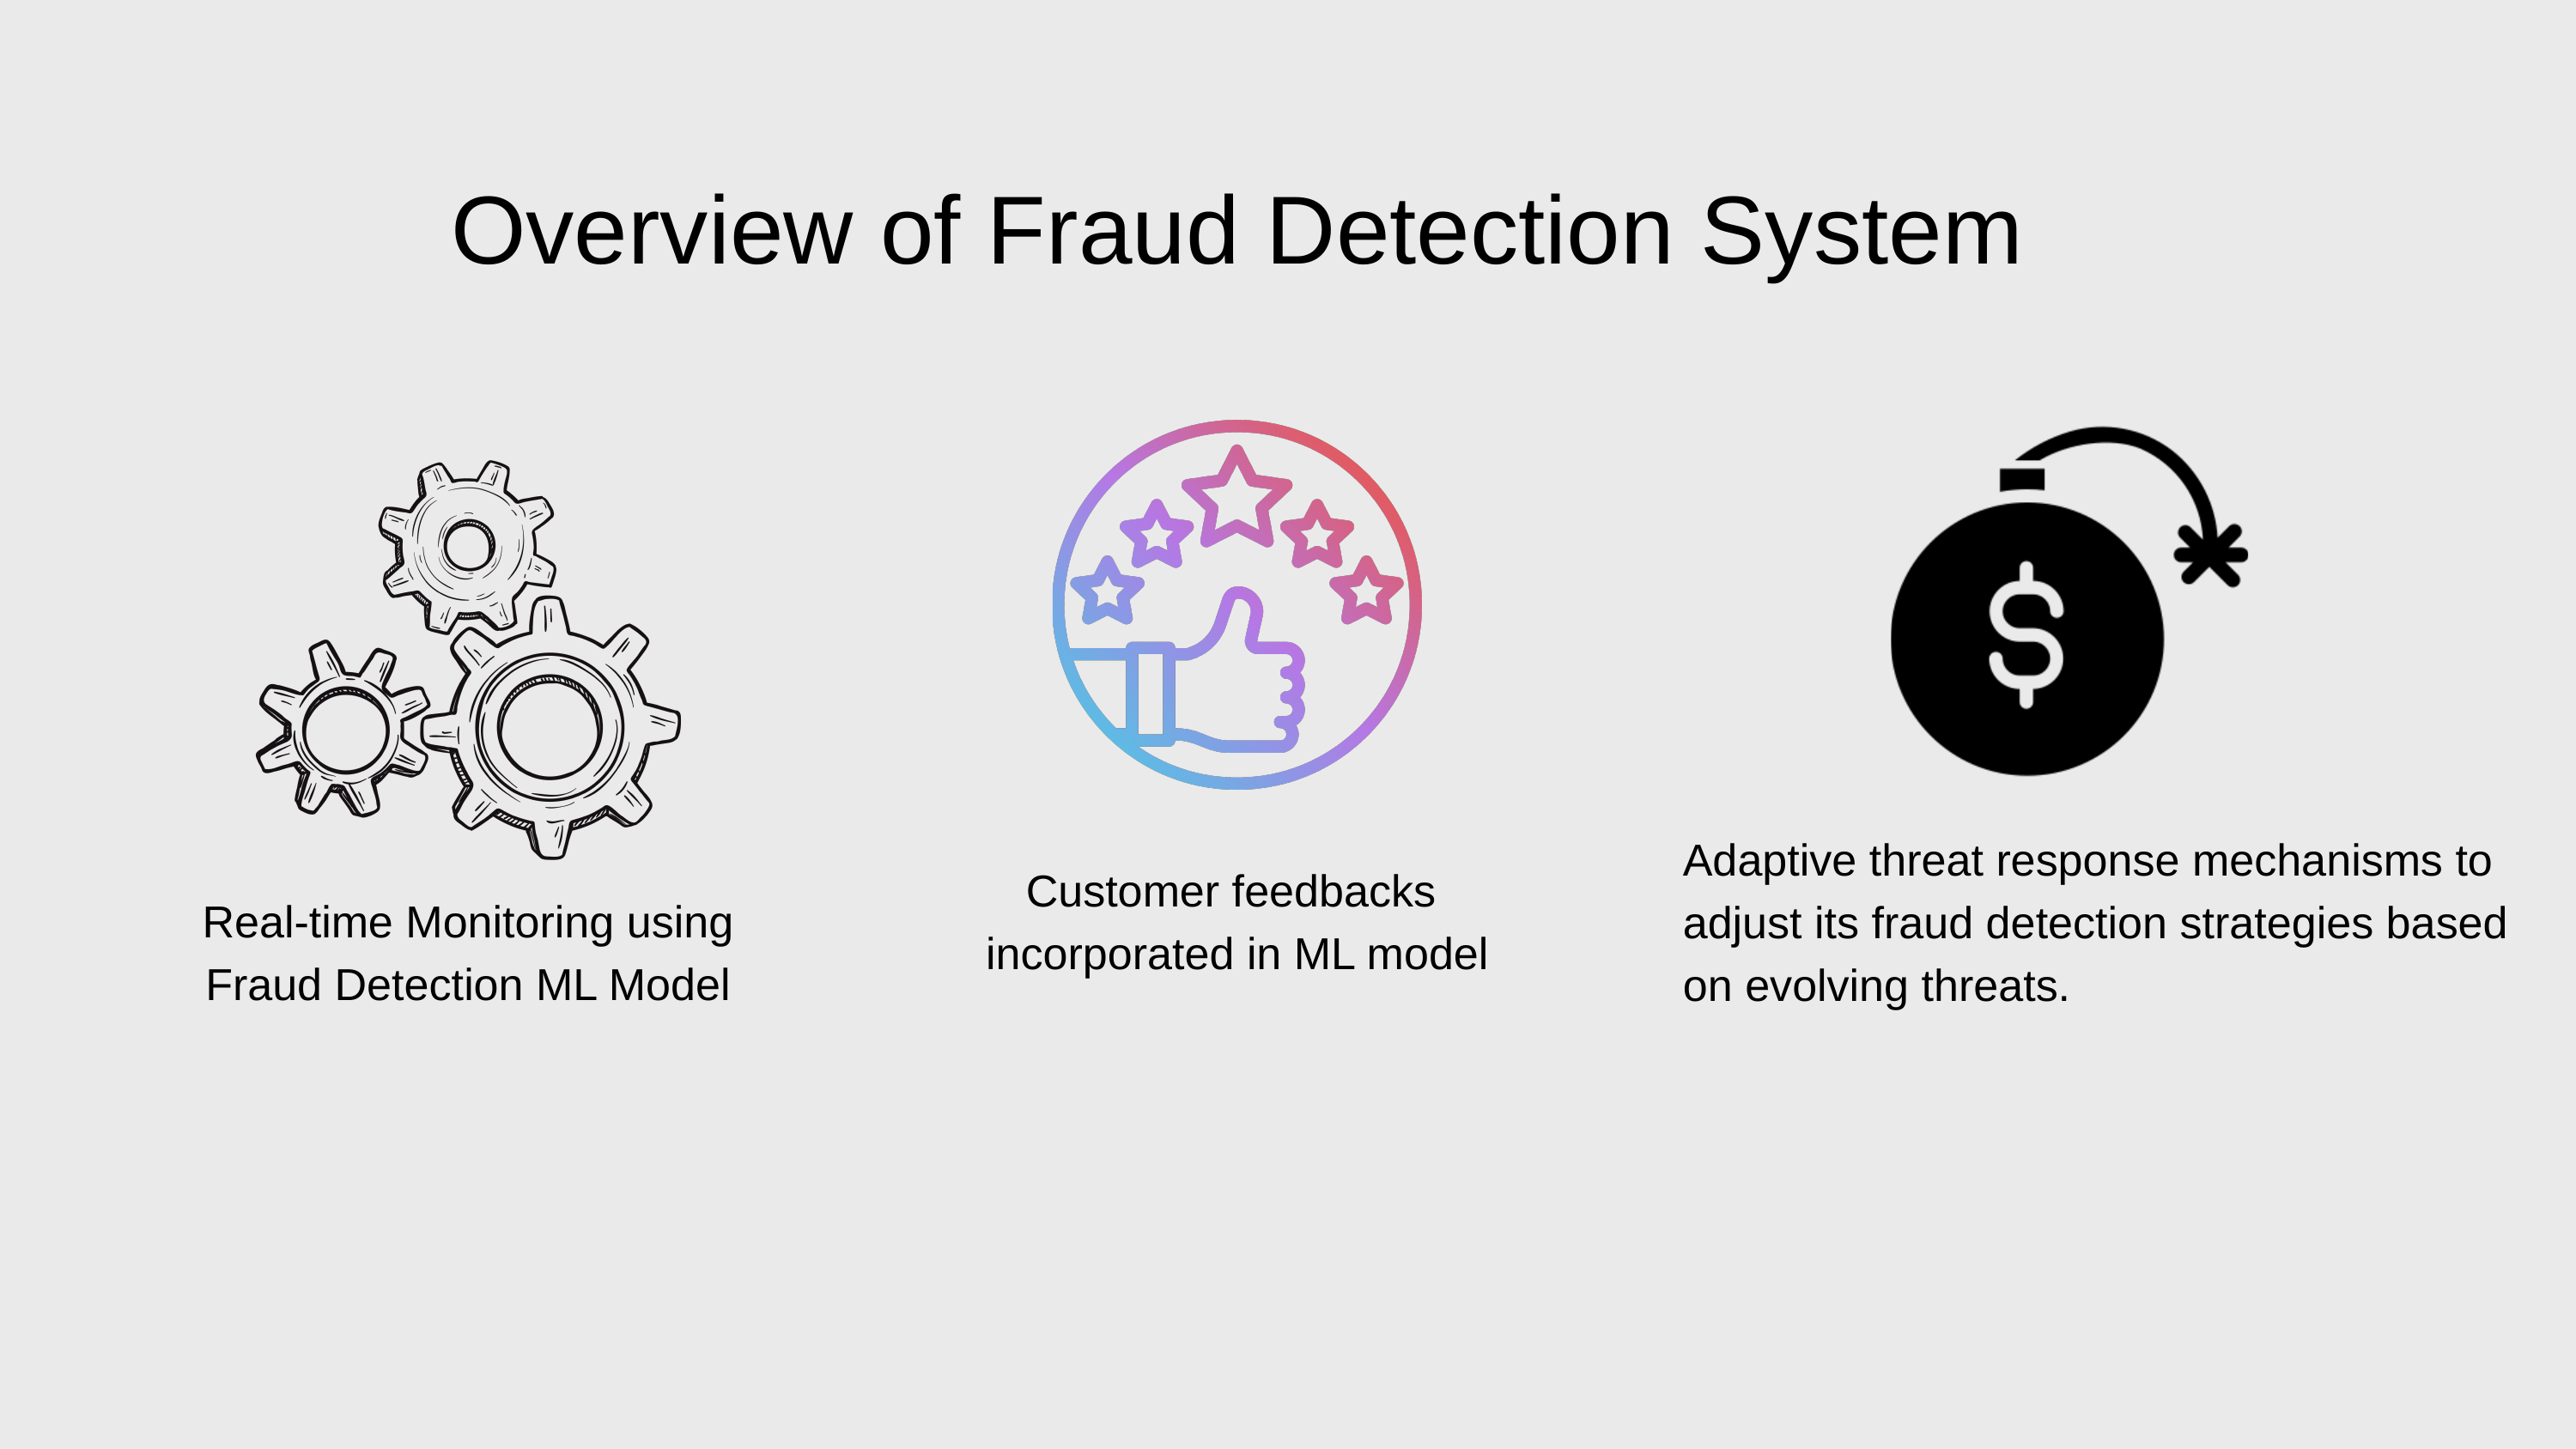

Overview of Fraud Detection System

Adaptive threat response mechanisms to adjust its fraud detection strategies based on evolving threats.
Customer feedbacks  incorporated in ML model
Real-time Monitoring using Fraud Detection ML Model